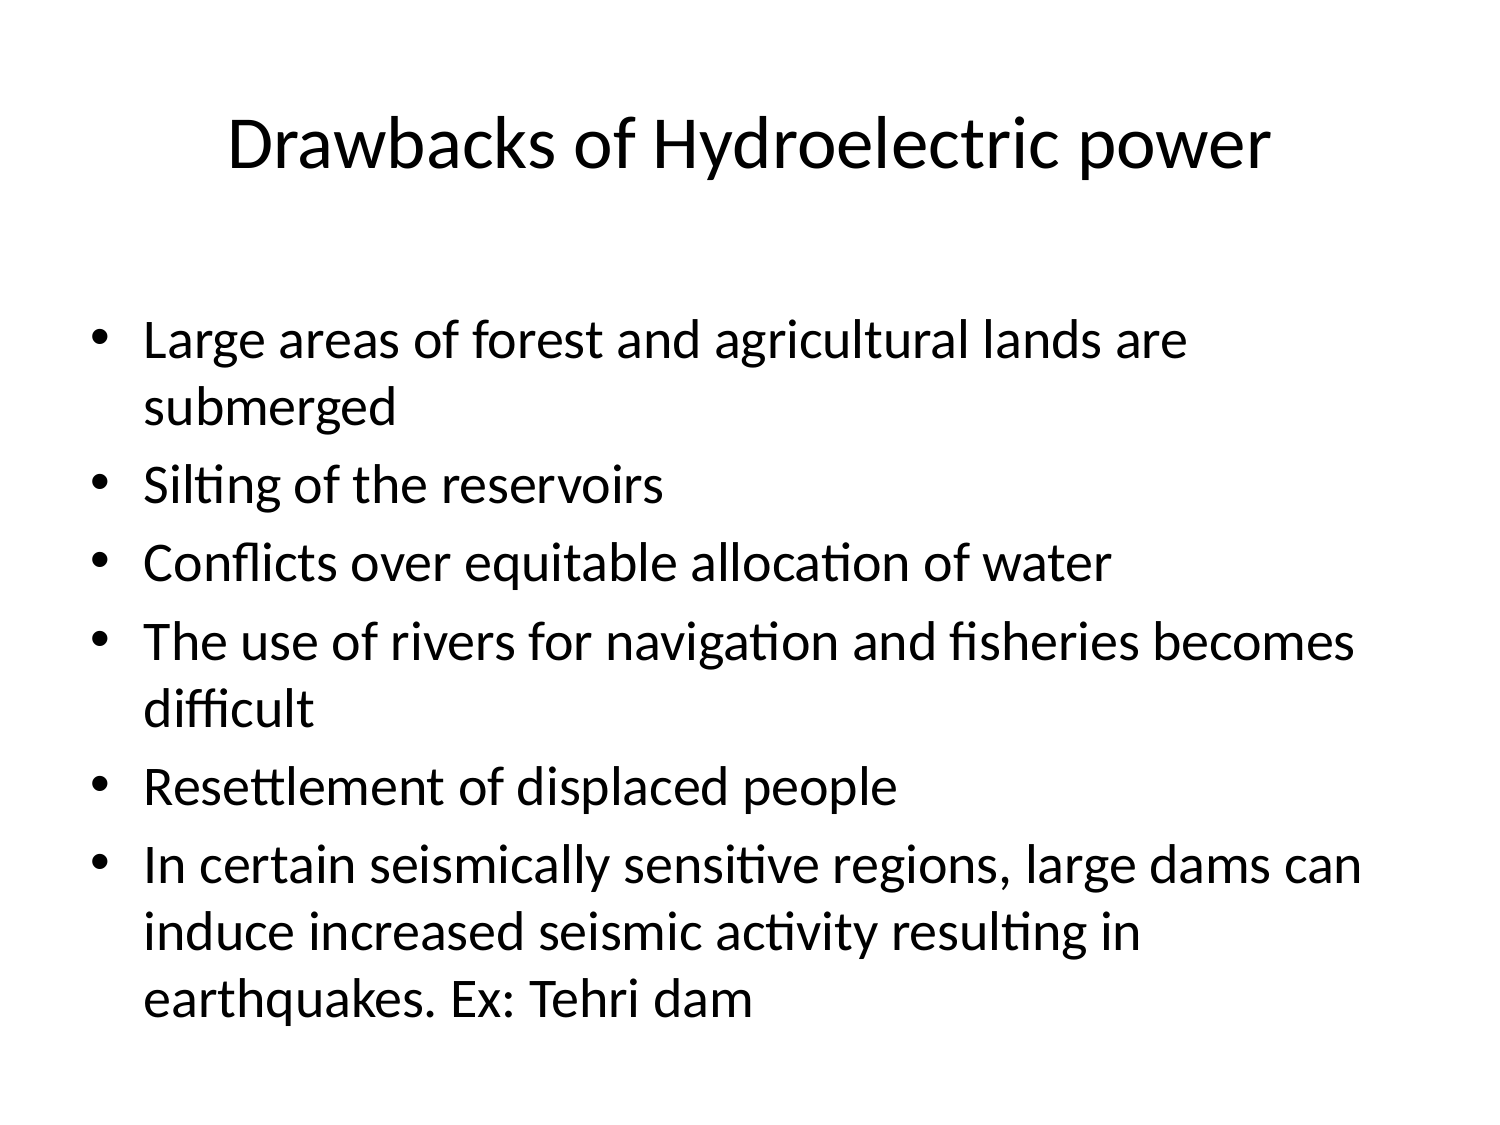

# Drawbacks of Hydroelectric power
Large areas of forest and agricultural lands are submerged
Silting of the reservoirs
Conflicts over equitable allocation of water
The use of rivers for navigation and fisheries becomes difficult
Resettlement of displaced people
In certain seismically sensitive regions, large dams can induce increased seismic activity resulting in earthquakes. Ex: Tehri dam